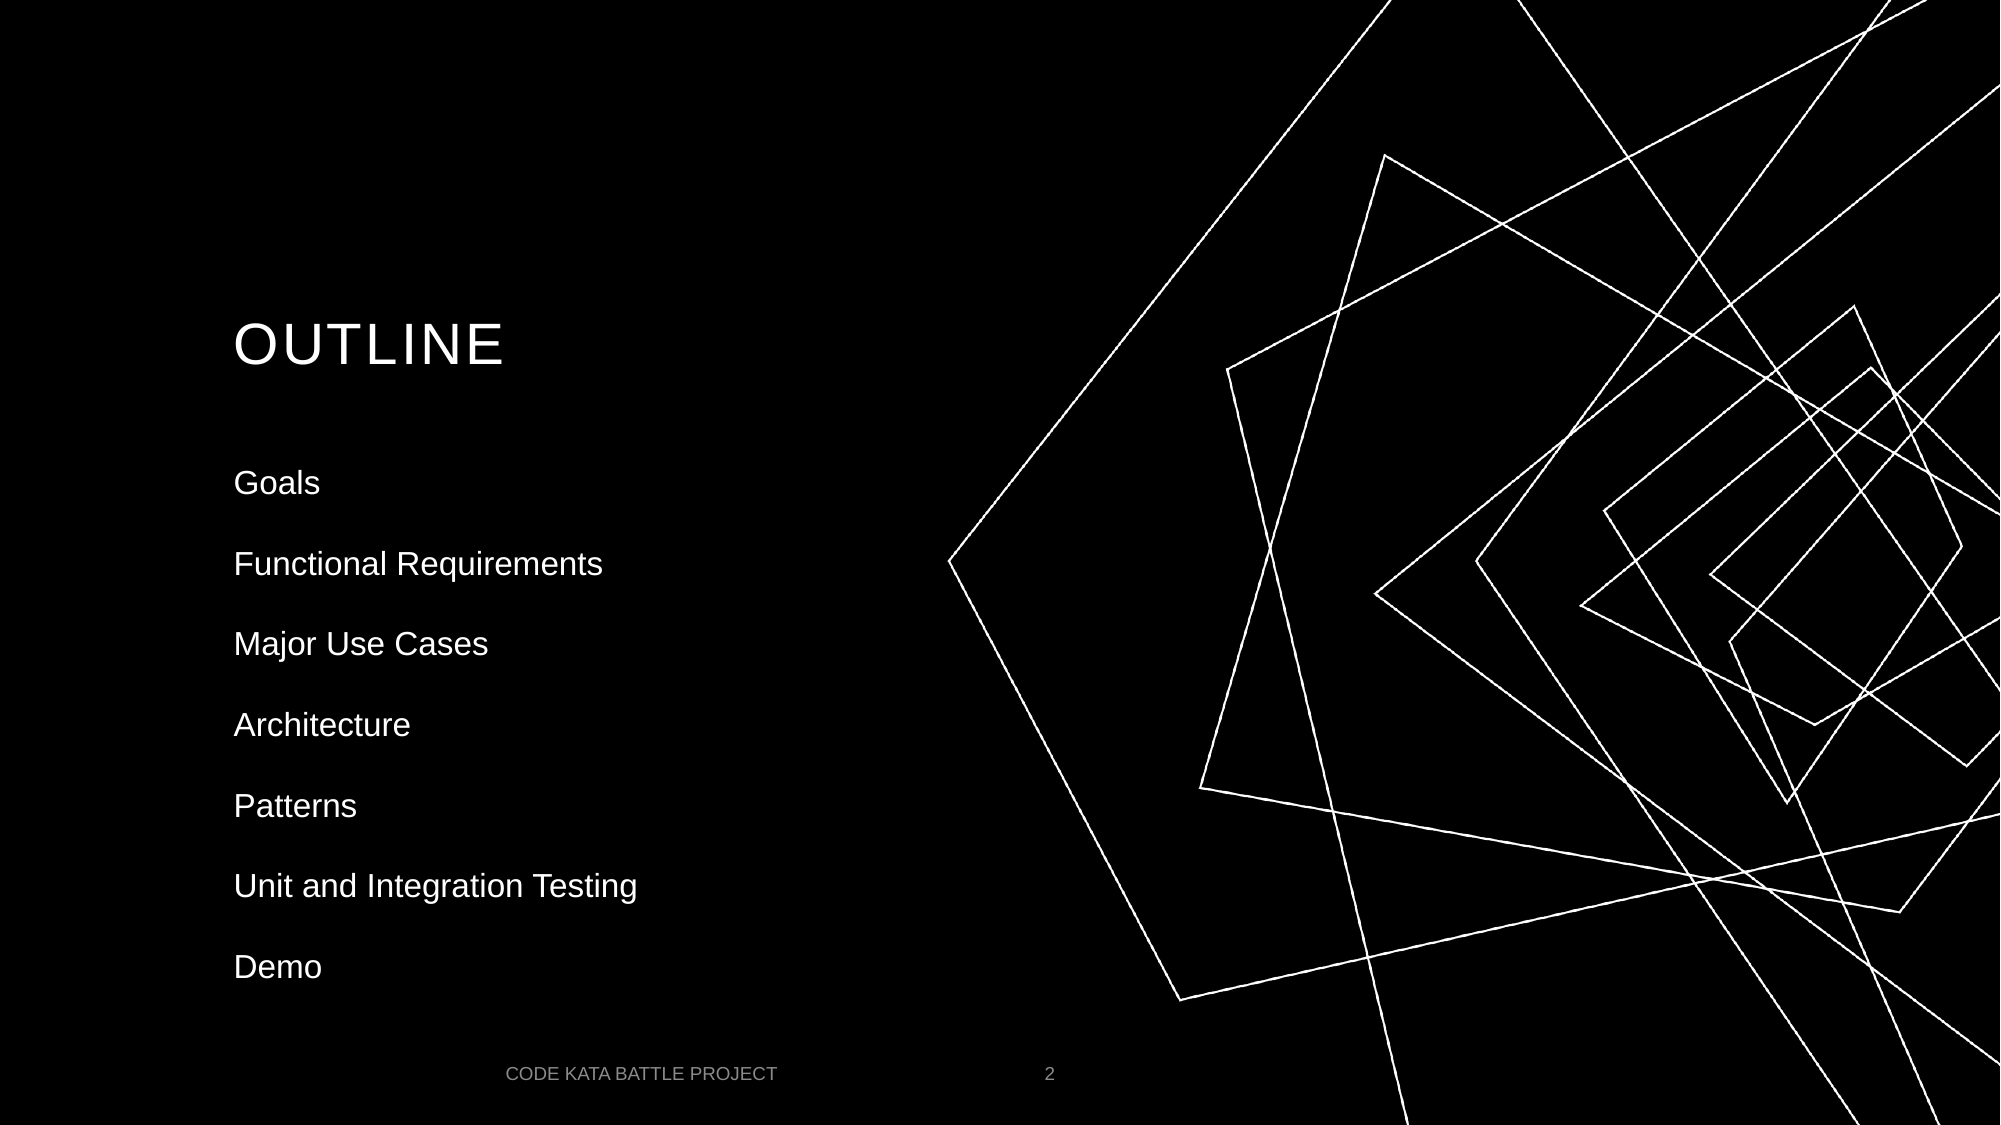

# Outline
Goals
Functional Requirements
Major Use Cases
Architecture
Patterns
Unit and Integration Testing
Demo
CODE KATA BATTLE PROJECT
2